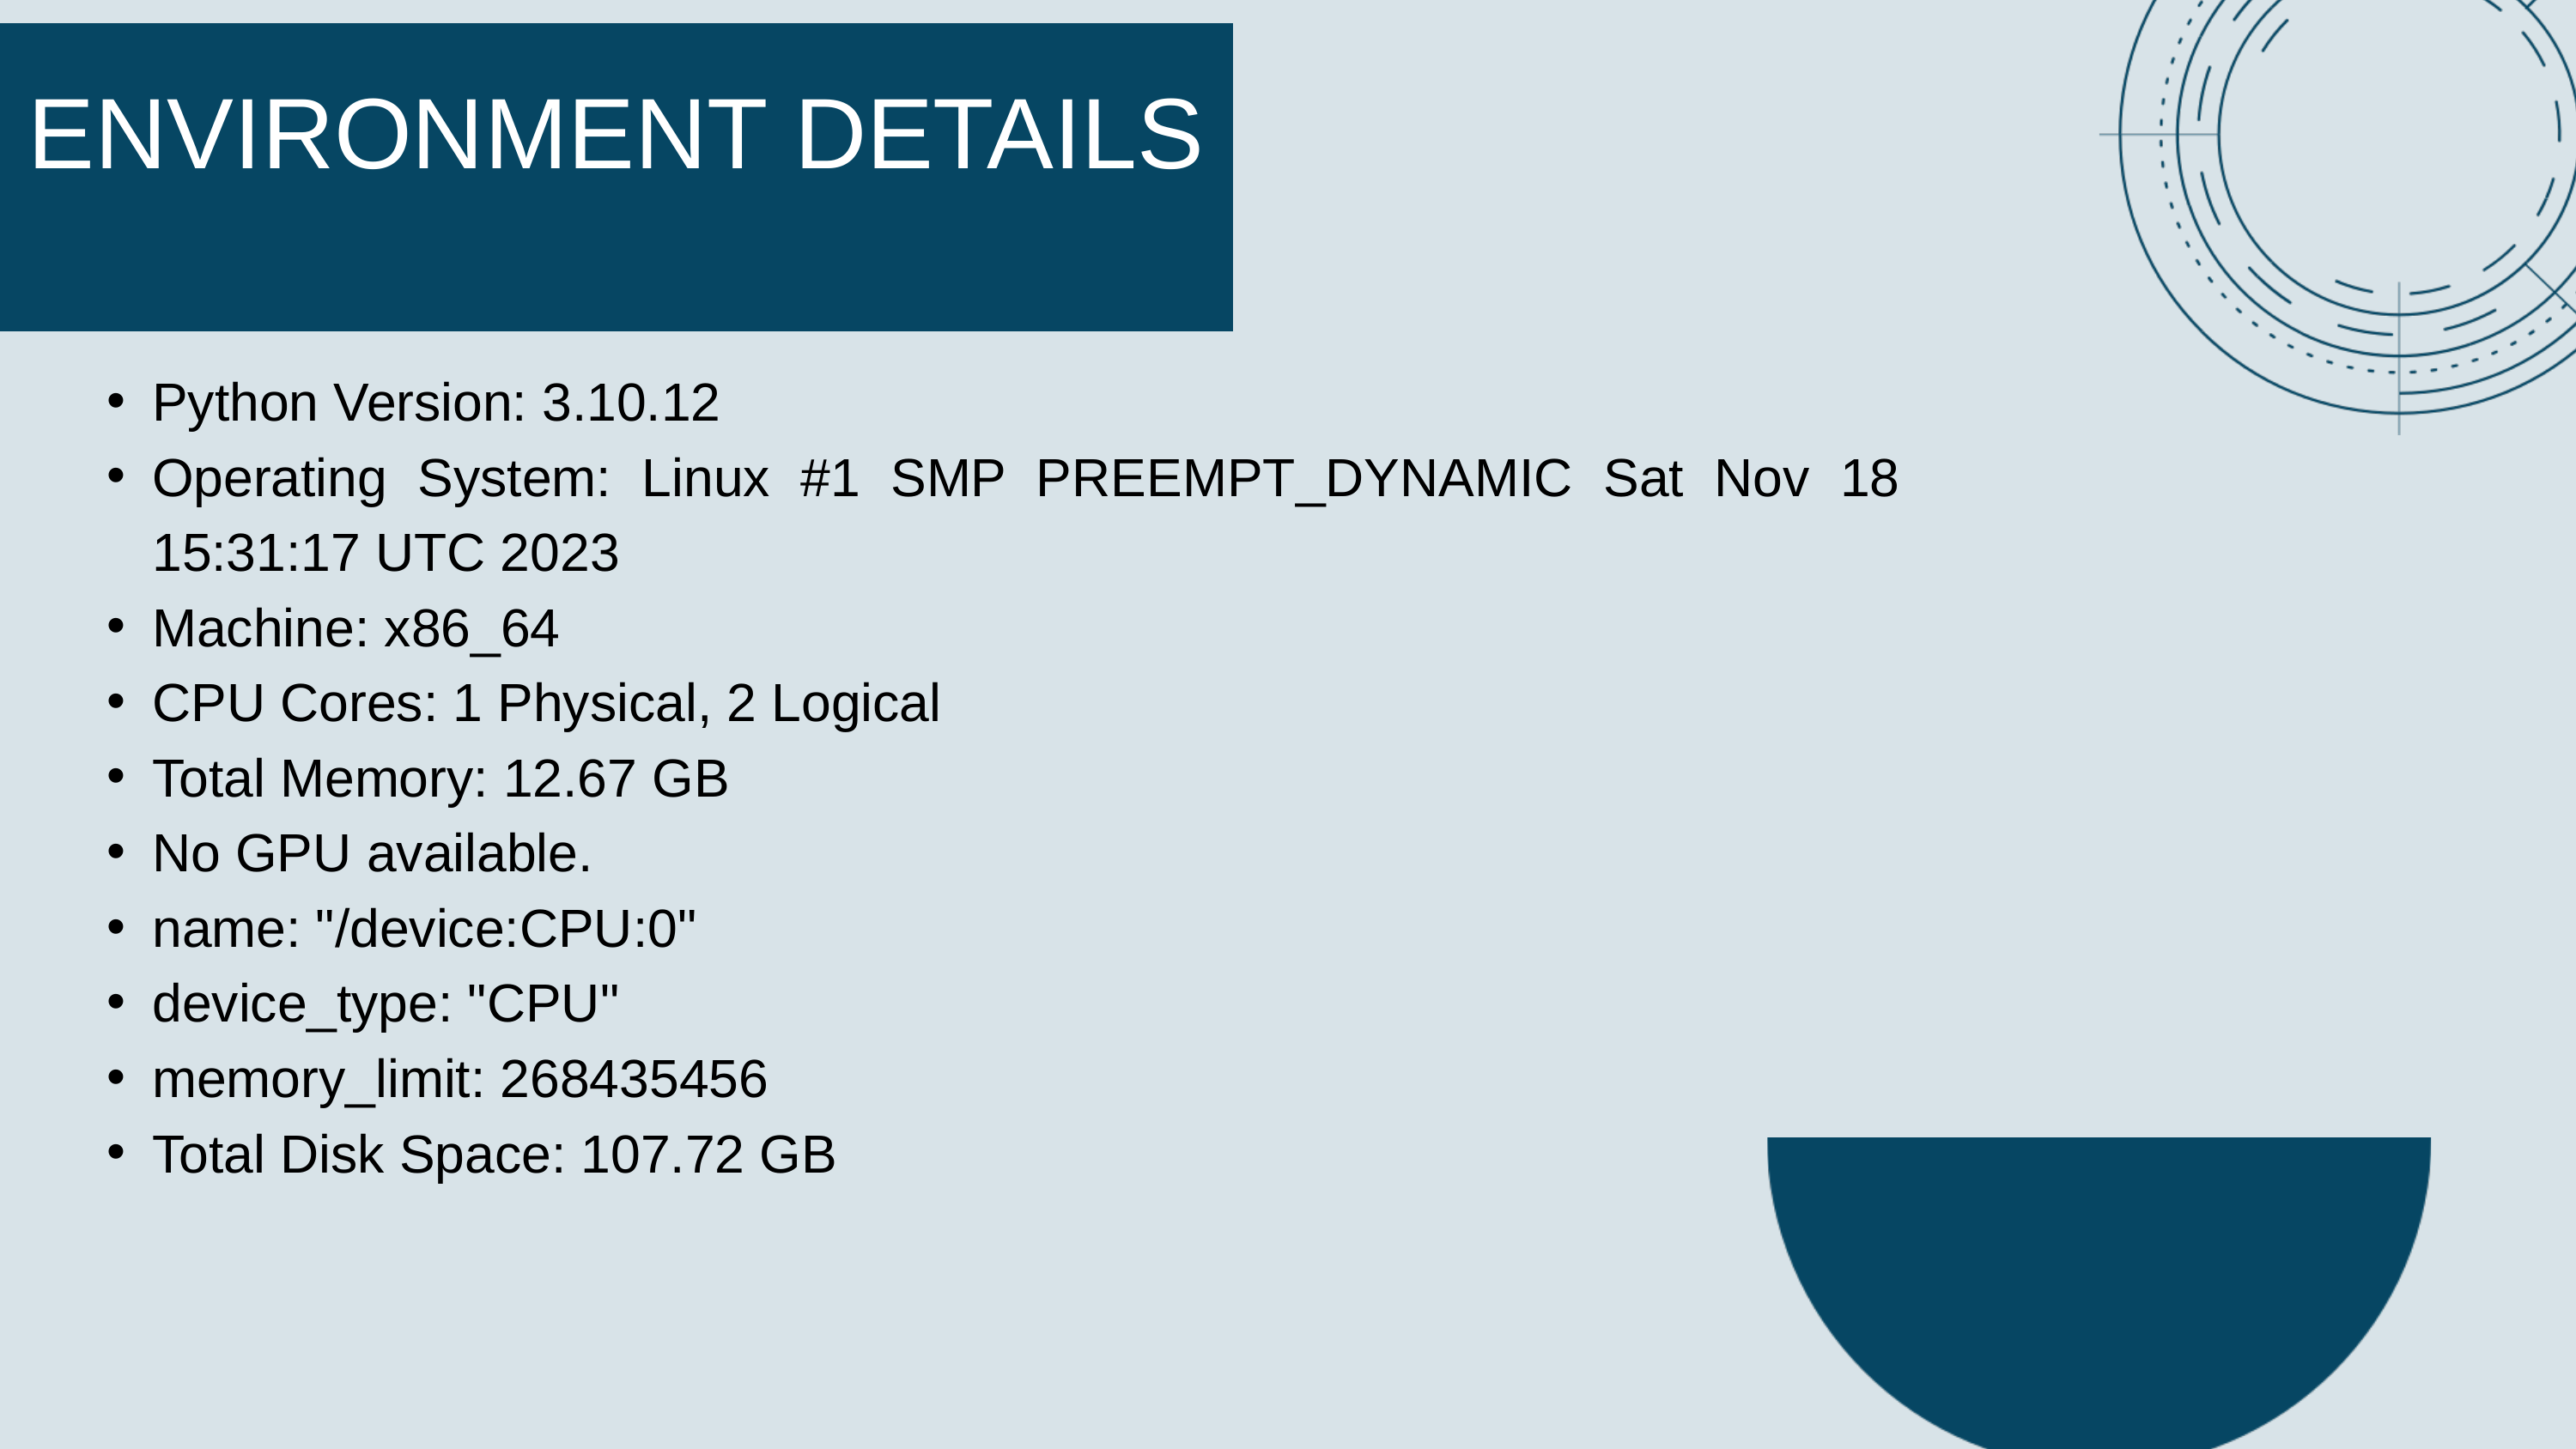

ENVIRONMENT DETAILS
Python Version: 3.10.12
Operating System: Linux #1 SMP PREEMPT_DYNAMIC Sat Nov 18 15:31:17 UTC 2023
Machine: x86_64
CPU Cores: 1 Physical, 2 Logical
Total Memory: 12.67 GB
No GPU available.
name: "/device:CPU:0"
device_type: "CPU"
memory_limit: 268435456
Total Disk Space: 107.72 GB